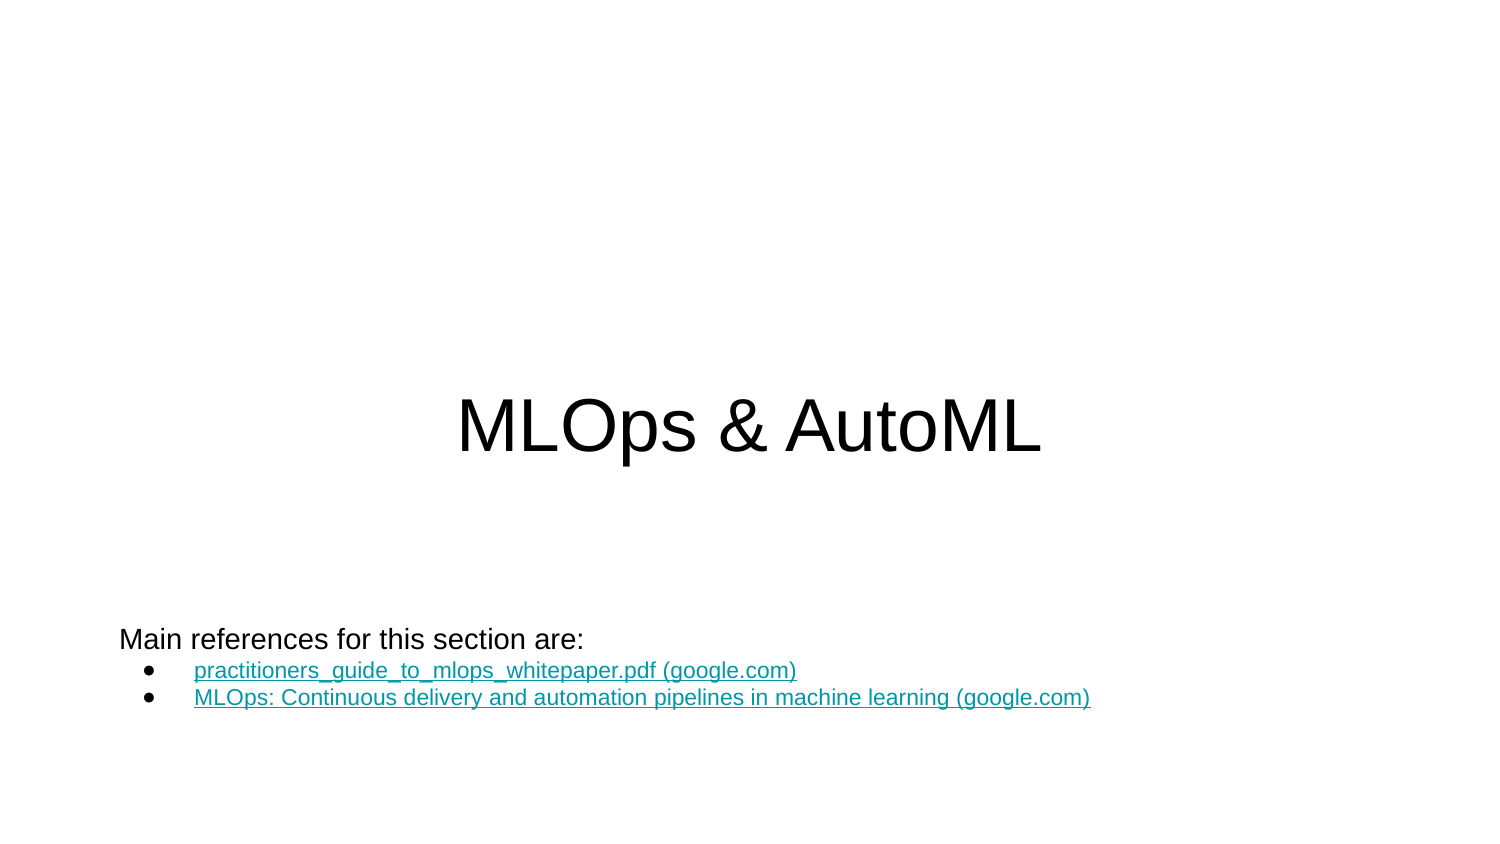

# MLOps & AutoML
Main references for this section are:
practitioners_guide_to_mlops_whitepaper.pdf (google.com)
MLOps: Continuous delivery and automation pipelines in machine learning (google.com)